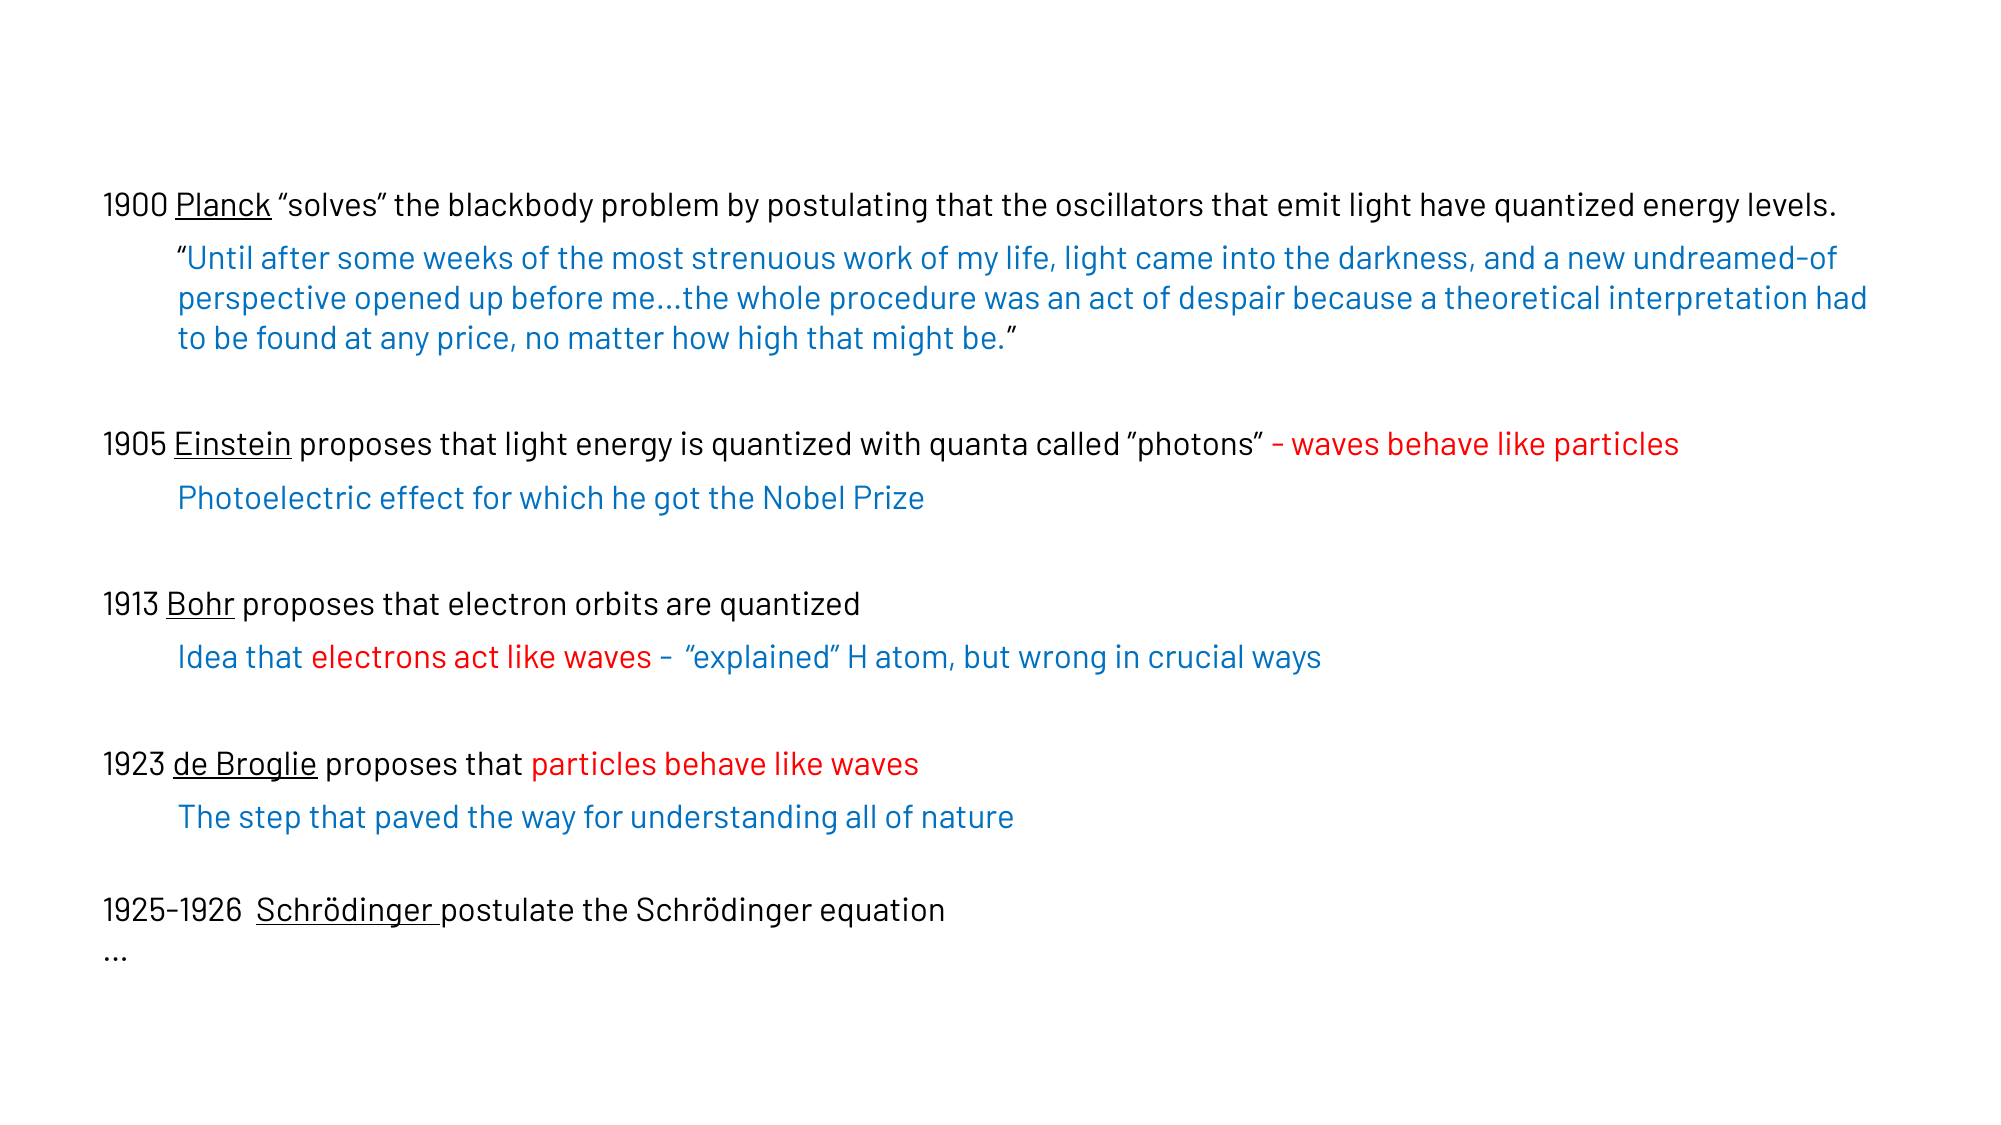

1900 Planck “solves” the blackbody problem by postulating that the oscillators that emit light have quantized energy levels.
“Until after some weeks of the most strenuous work of my life, light came into the darkness, and a new undreamed-of perspective opened up before me…the whole procedure was an act of despair because a theoretical interpretation had to be found at any price, no matter how high that might be.”

1905 Einstein proposes that light energy is quantized with quanta called ”photons” - waves behave like particles
Photoelectric effect for which he got the Nobel Prize

1913 Bohr proposes that electron orbits are quantized
Idea that electrons act like waves -  “explained” H atom, but wrong in crucial ways

1923 de Broglie proposes that particles behave like waves
The step that paved the way for understanding all of nature

1925-1926  Schrödinger postulate the Schrödinger equation
…